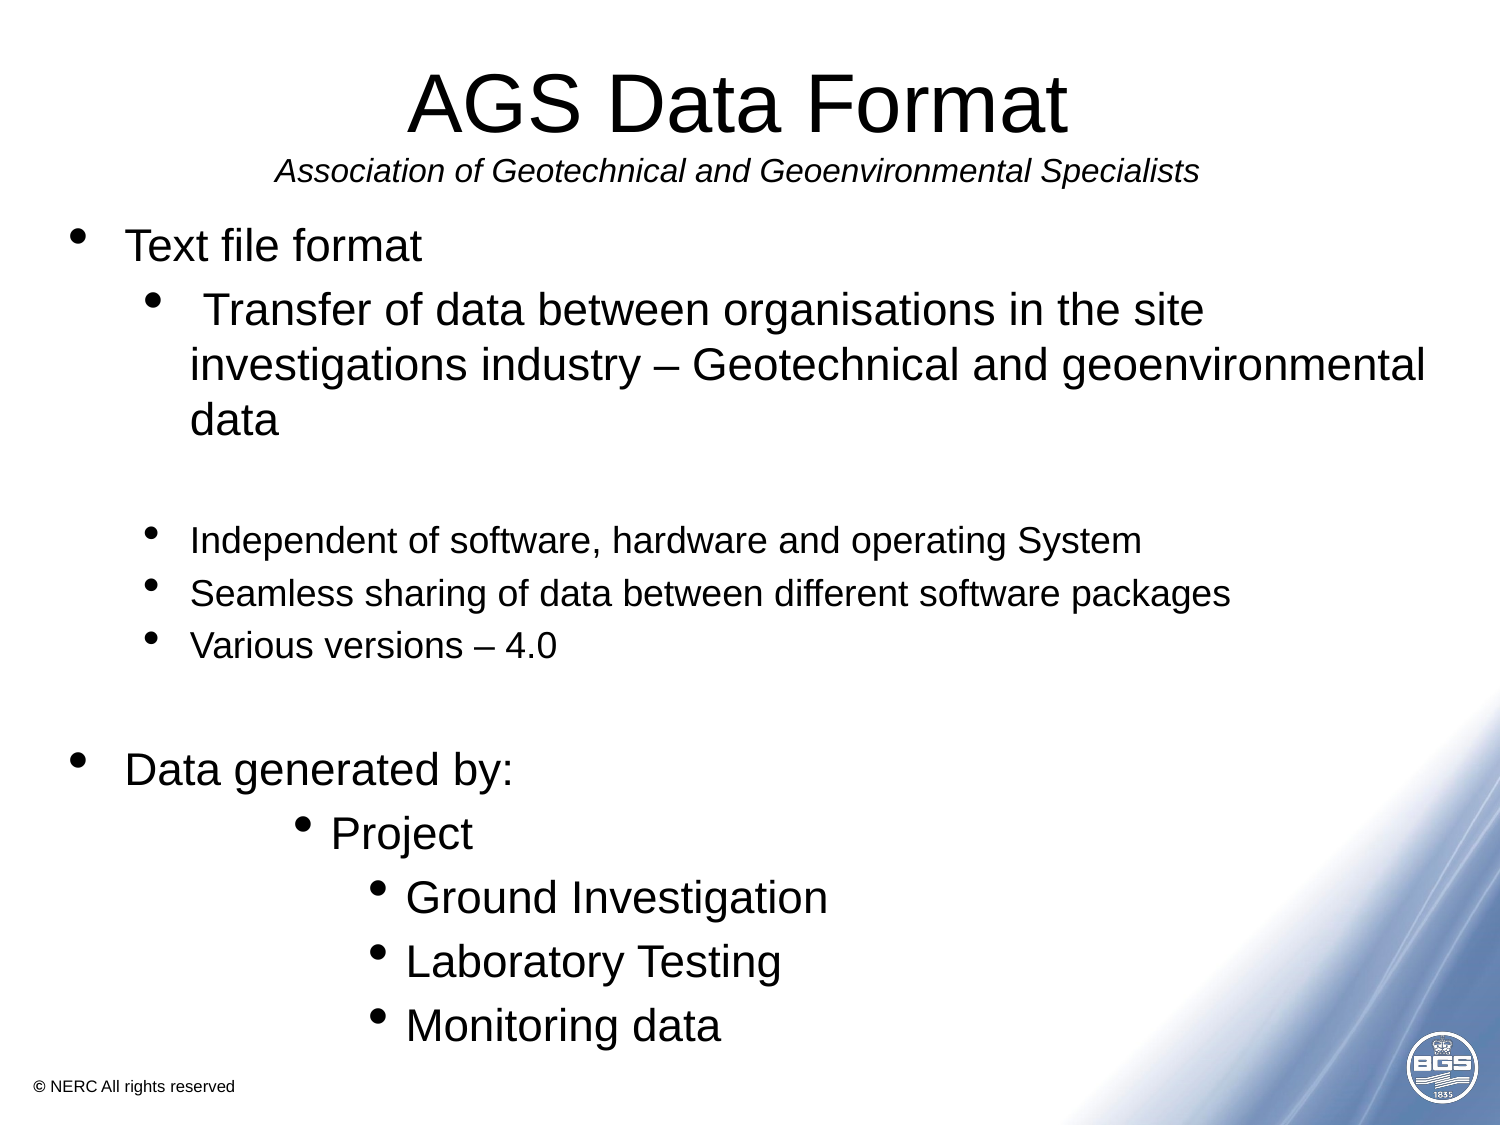

# AGS Data Format Association of Geotechnical and Geoenvironmental Specialists
Text file format
 Transfer of data between organisations in the site investigations industry – Geotechnical and geoenvironmental data

Independent of software, hardware and operating System
Seamless sharing of data between different software packages
Various versions – 4.0

Data generated by:
Project
Ground Investigation
Laboratory Testing
Monitoring data